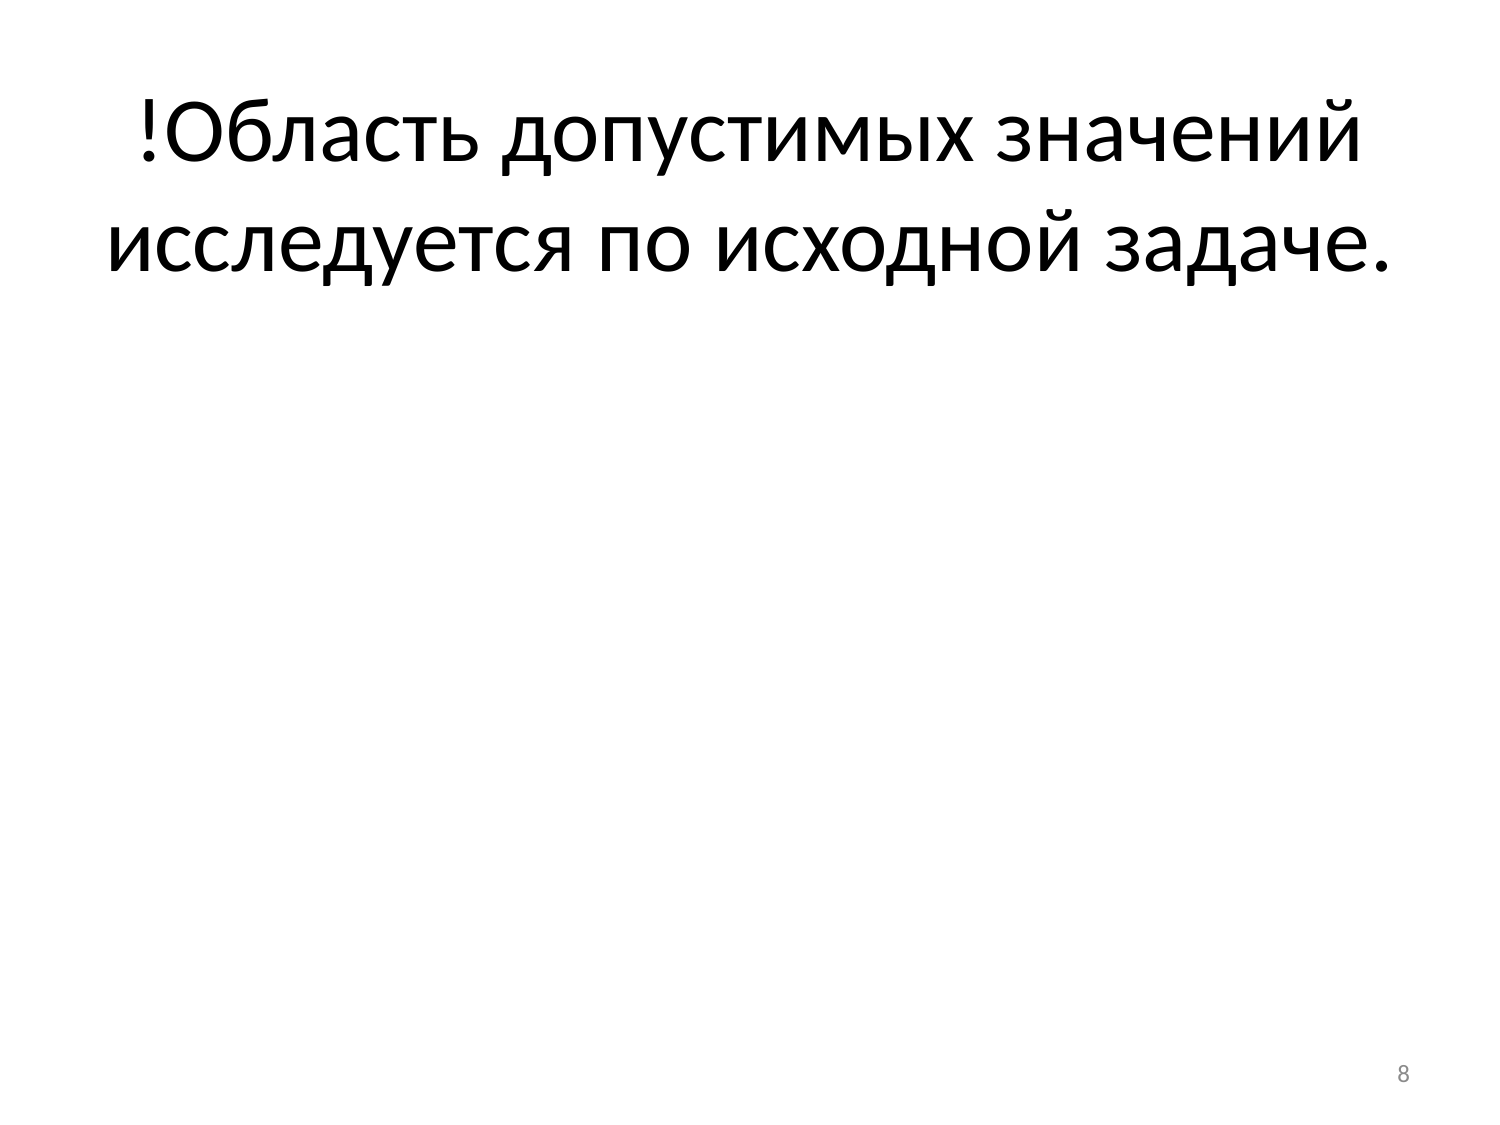

# !Область допустимых значений исследуется по исходной задаче.
8